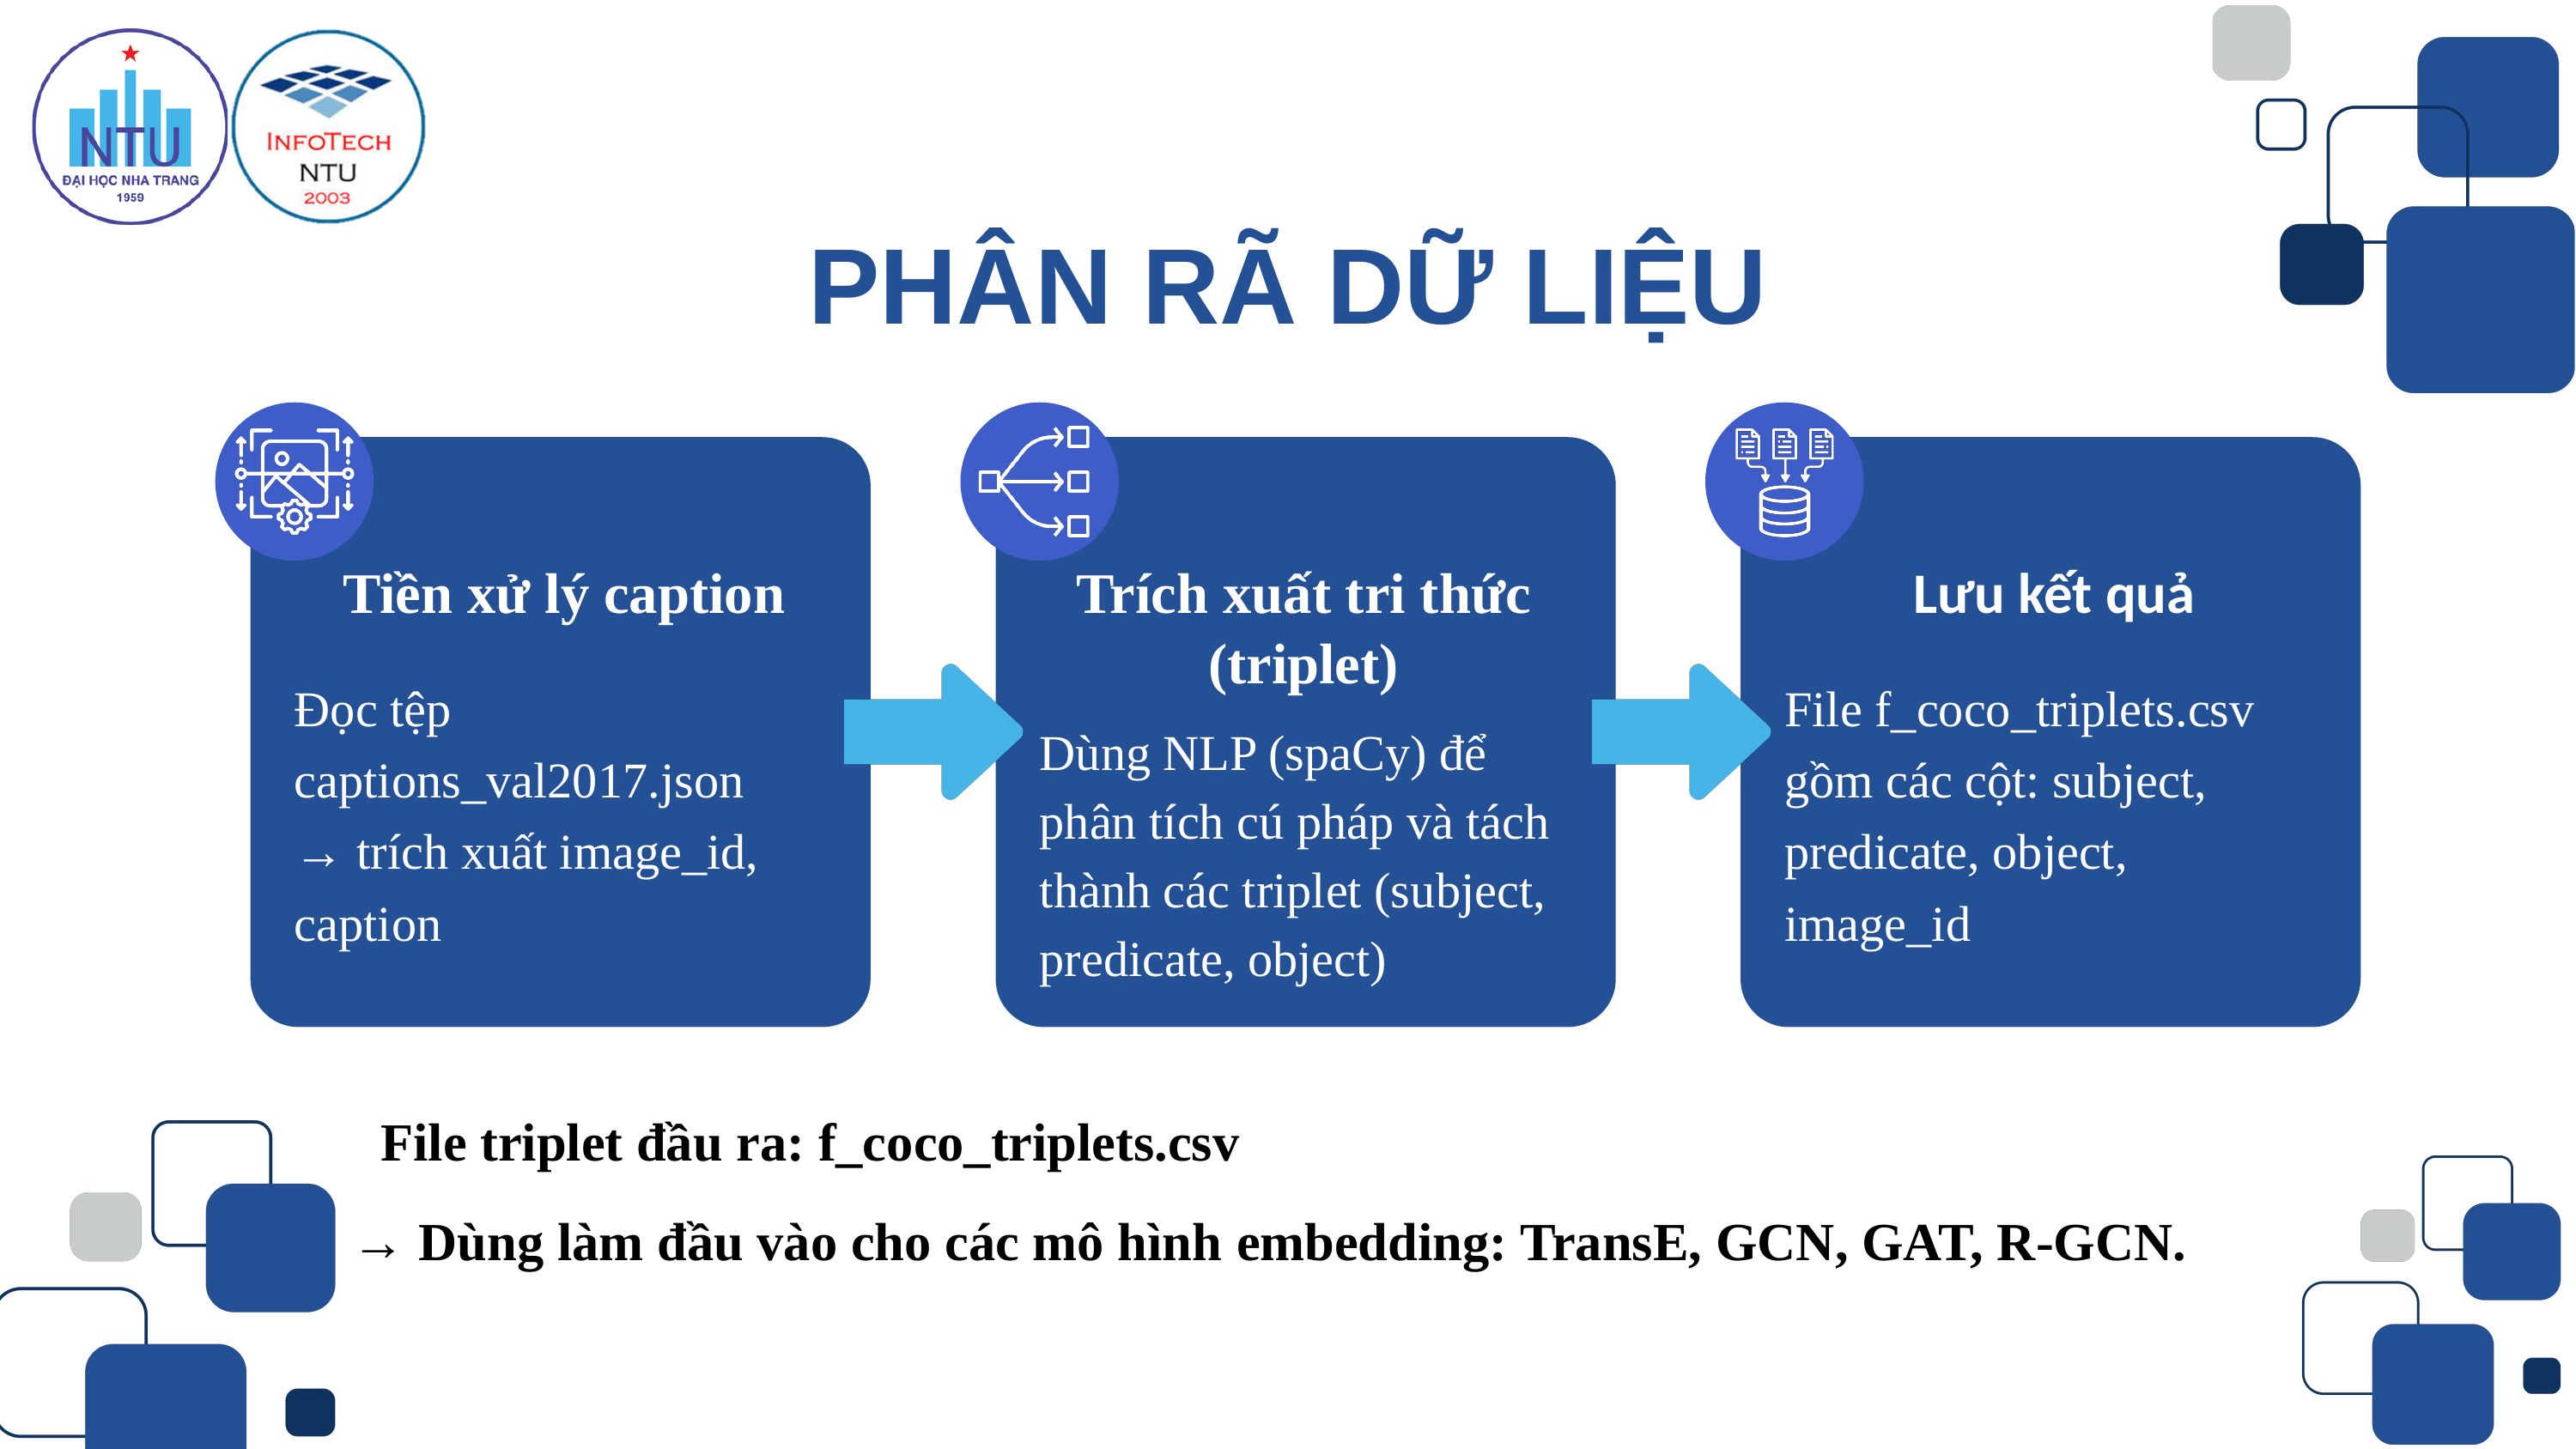

PHÂN RÃ DỮ LIỆU

Tiền xử lý caption
Trích xuất tri thức (triplet)
Lưu kết quả

Đọc tệp captions_val2017.json
→ trích xuất image_id, caption
File f_coco_triplets.csv gồm các cột: subject, predicate, object, image_id
Dùng NLP (spaCy) để phân tích cú pháp và tách thành các triplet (subject, predicate, object)
File triplet đầu ra: f_coco_triplets.csv
 → Dùng làm đầu vào cho các mô hình embedding: TransE, GCN, GAT, R-GCN.